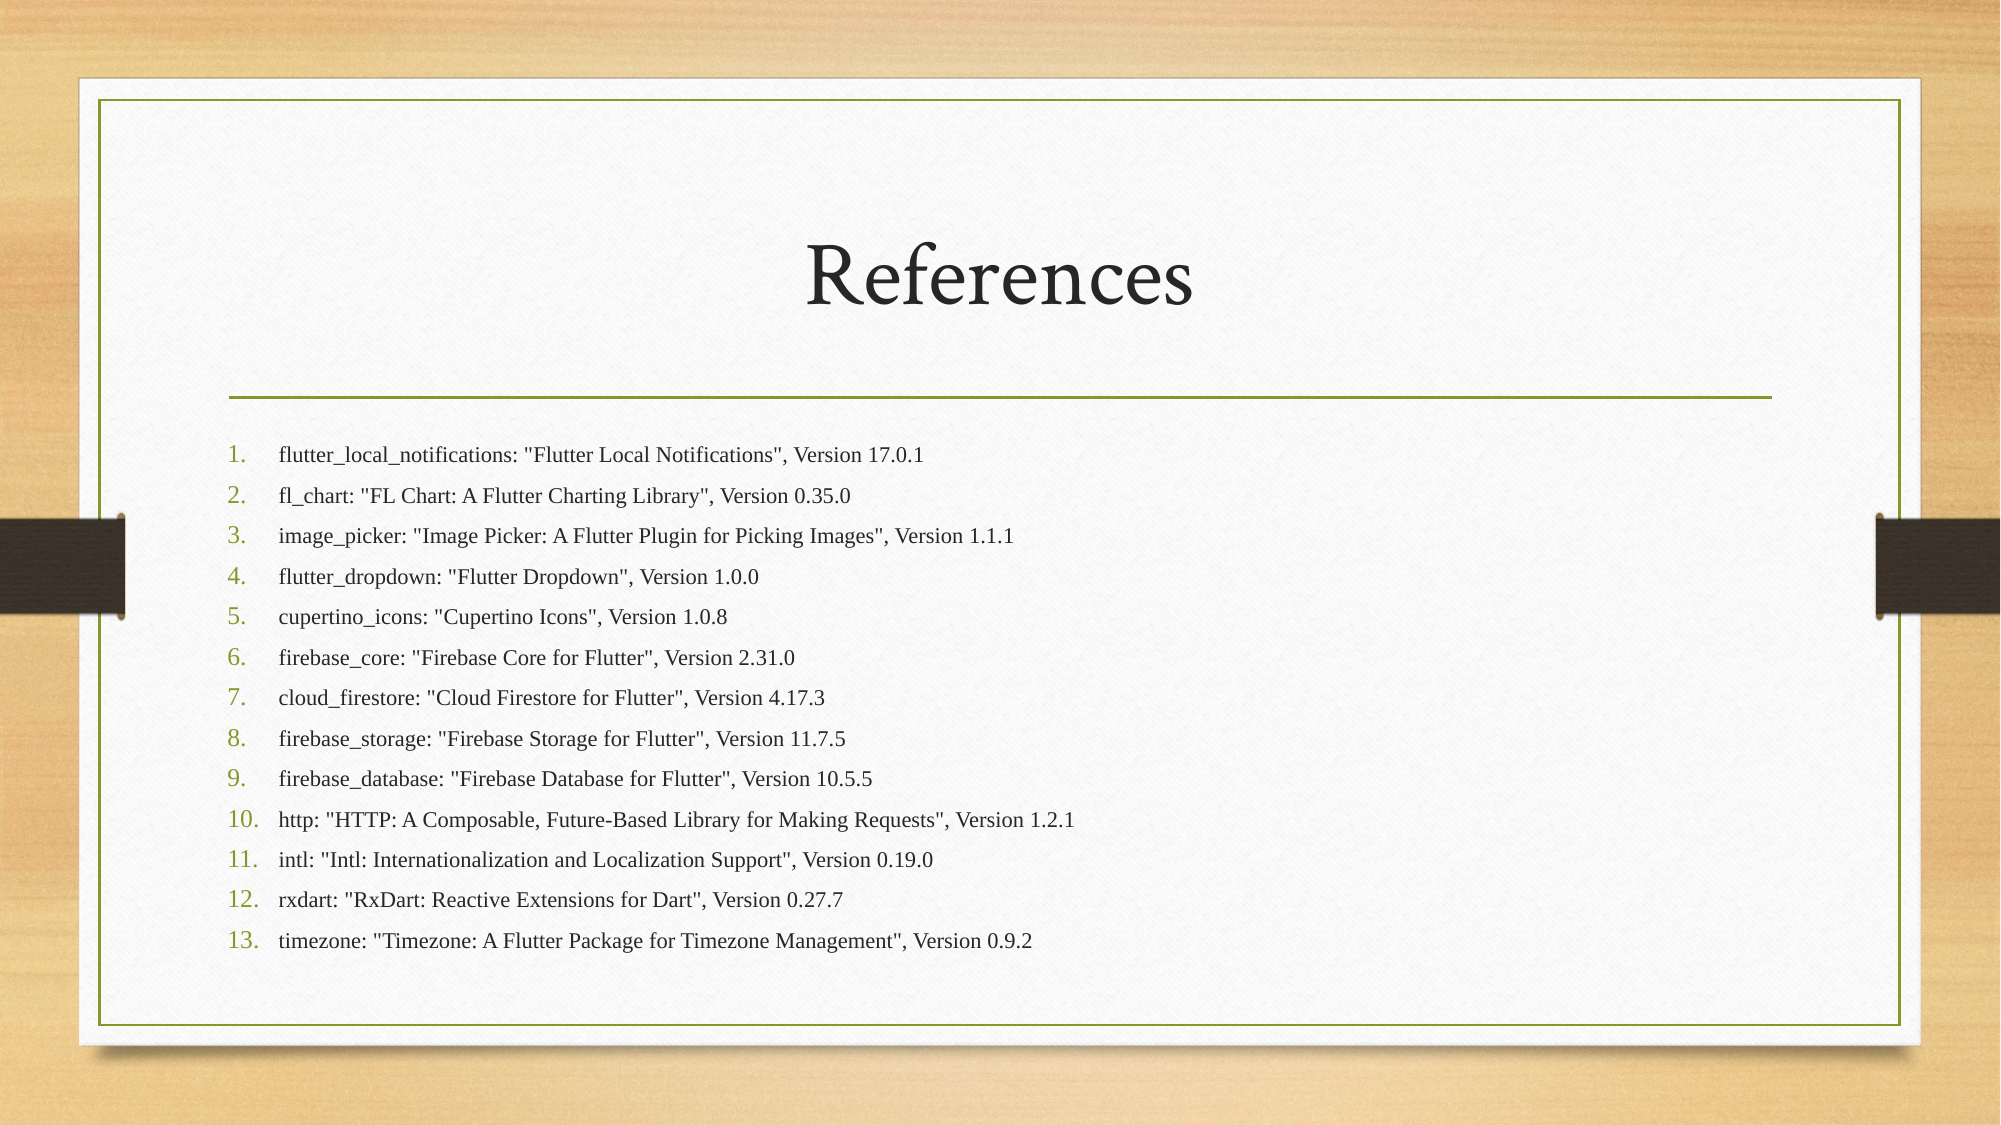

# References
flutter_local_notifications: "Flutter Local Notifications", Version 17.0.1
fl_chart: "FL Chart: A Flutter Charting Library", Version 0.35.0
image_picker: "Image Picker: A Flutter Plugin for Picking Images", Version 1.1.1
flutter_dropdown: "Flutter Dropdown", Version 1.0.0
cupertino_icons: "Cupertino Icons", Version 1.0.8
firebase_core: "Firebase Core for Flutter", Version 2.31.0
cloud_firestore: "Cloud Firestore for Flutter", Version 4.17.3
firebase_storage: "Firebase Storage for Flutter", Version 11.7.5
firebase_database: "Firebase Database for Flutter", Version 10.5.5
http: "HTTP: A Composable, Future-Based Library for Making Requests", Version 1.2.1
intl: "Intl: Internationalization and Localization Support", Version 0.19.0
rxdart: "RxDart: Reactive Extensions for Dart", Version 0.27.7
timezone: "Timezone: A Flutter Package for Timezone Management", Version 0.9.2